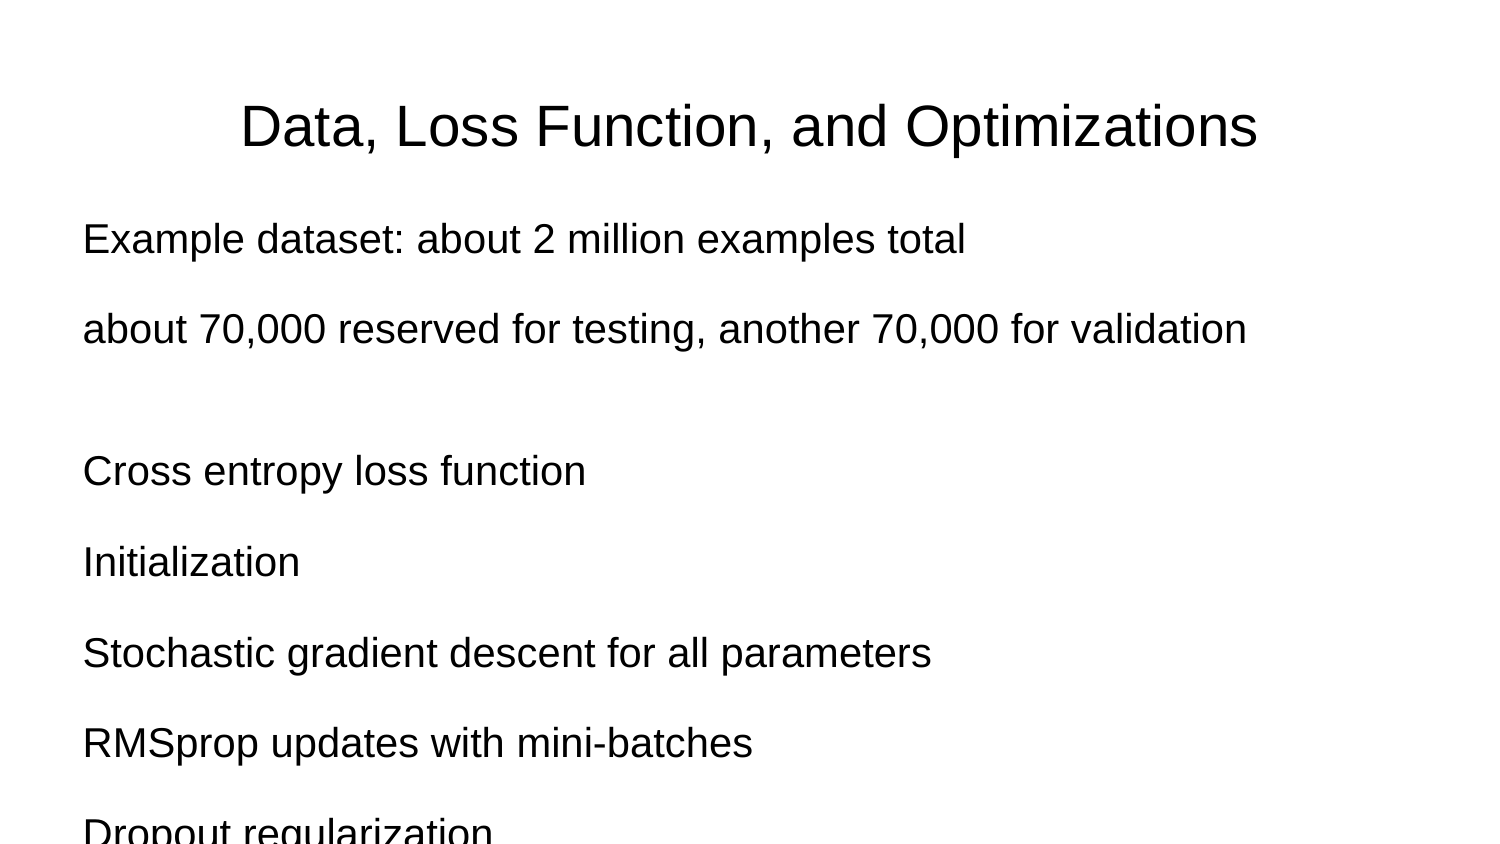

# Data, Loss Function, and Optimizations
Example dataset: about 2 million examples total
about 70,000 reserved for testing, another 70,000 for validation

Cross entropy loss function
Initialization
Stochastic gradient descent for all parameters
RMSprop updates with mini-batches
Dropout regularization
Early stopping